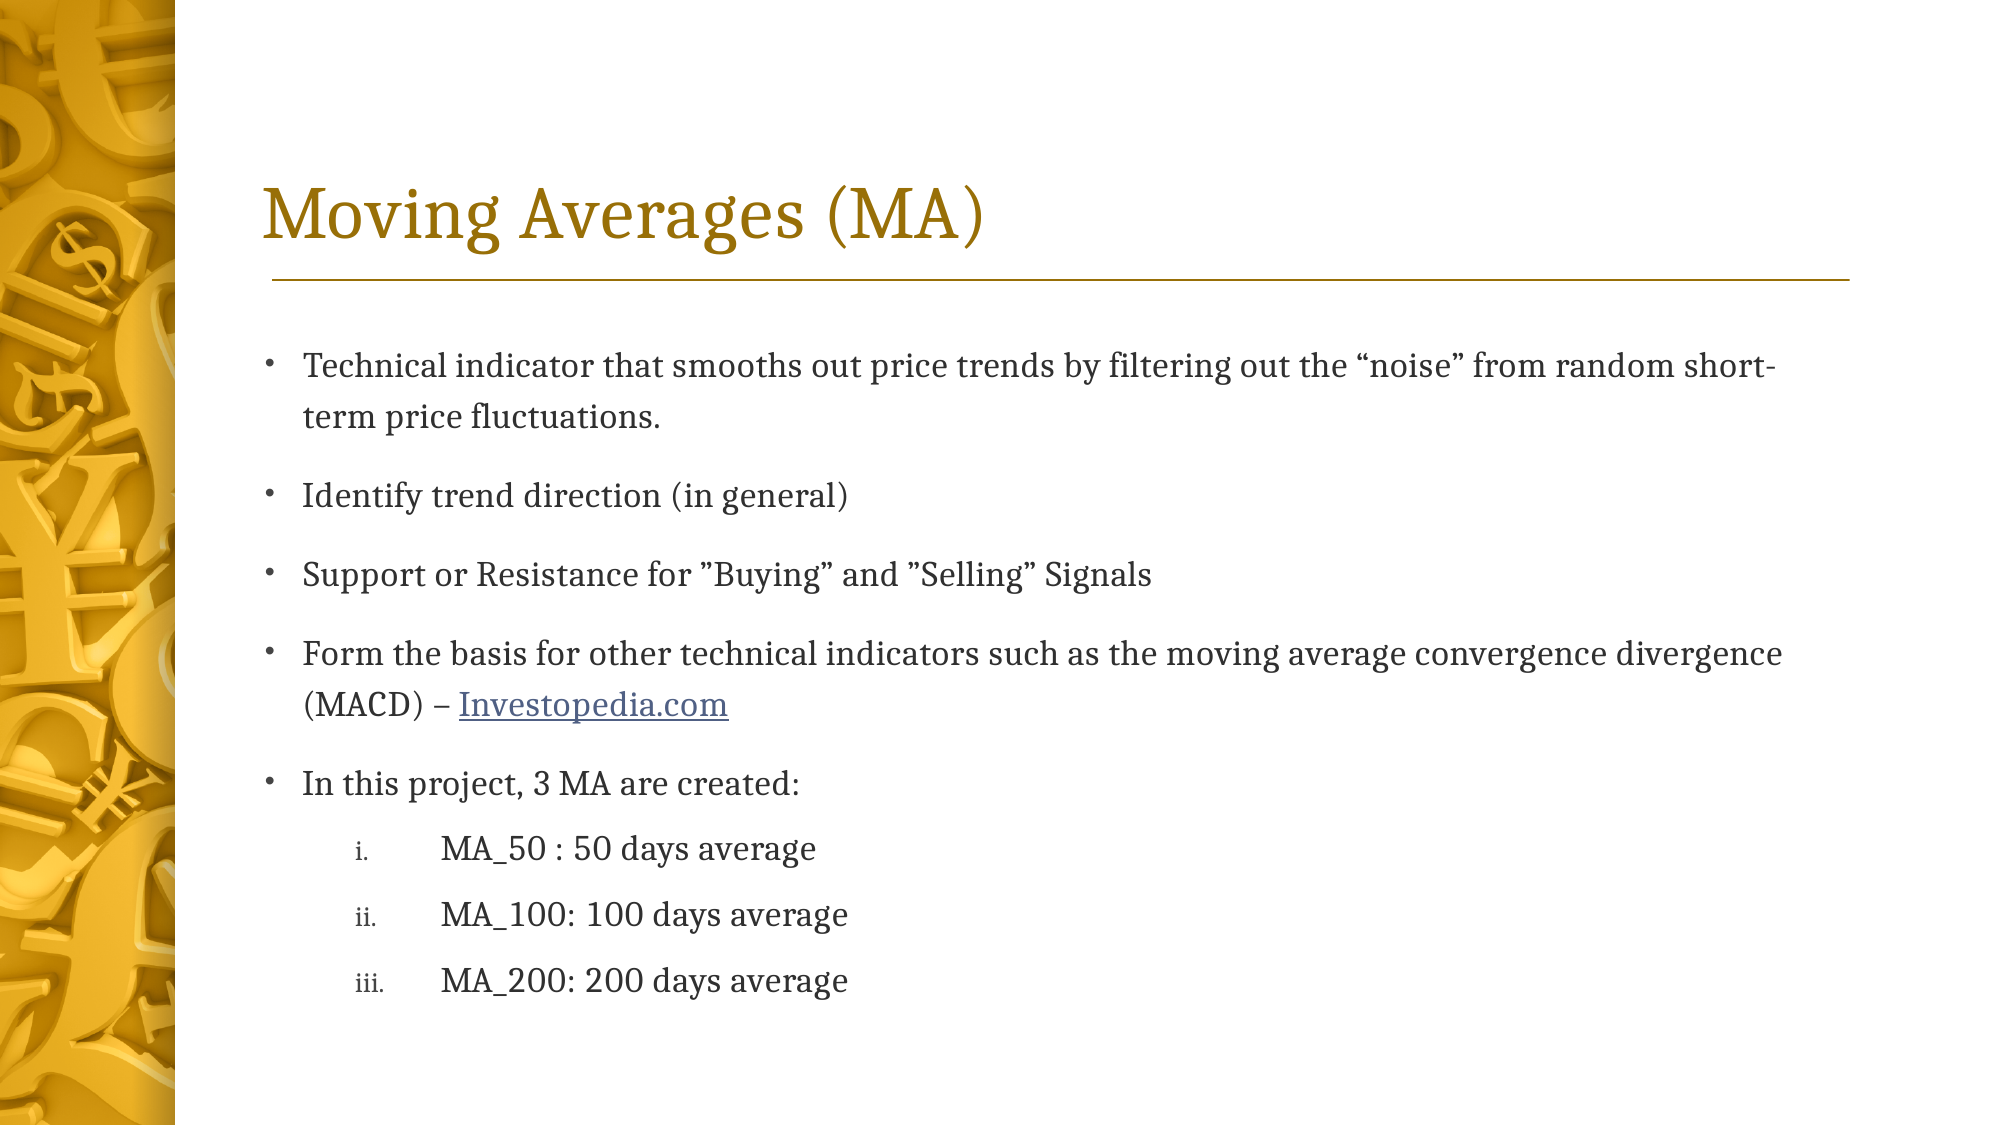

# Moving Averages (MA)
Technical indicator that smooths out price trends by filtering out the “noise” from random short-term price fluctuations.
Identify trend direction (in general)
Support or Resistance for ”Buying” and ”Selling” Signals
Form the basis for other technical indicators such as the moving average convergence divergence (MACD) – Investopedia.com
In this project, 3 MA are created:
MA_50 : 50 days average
MA_100: 100 days average
MA_200: 200 days average